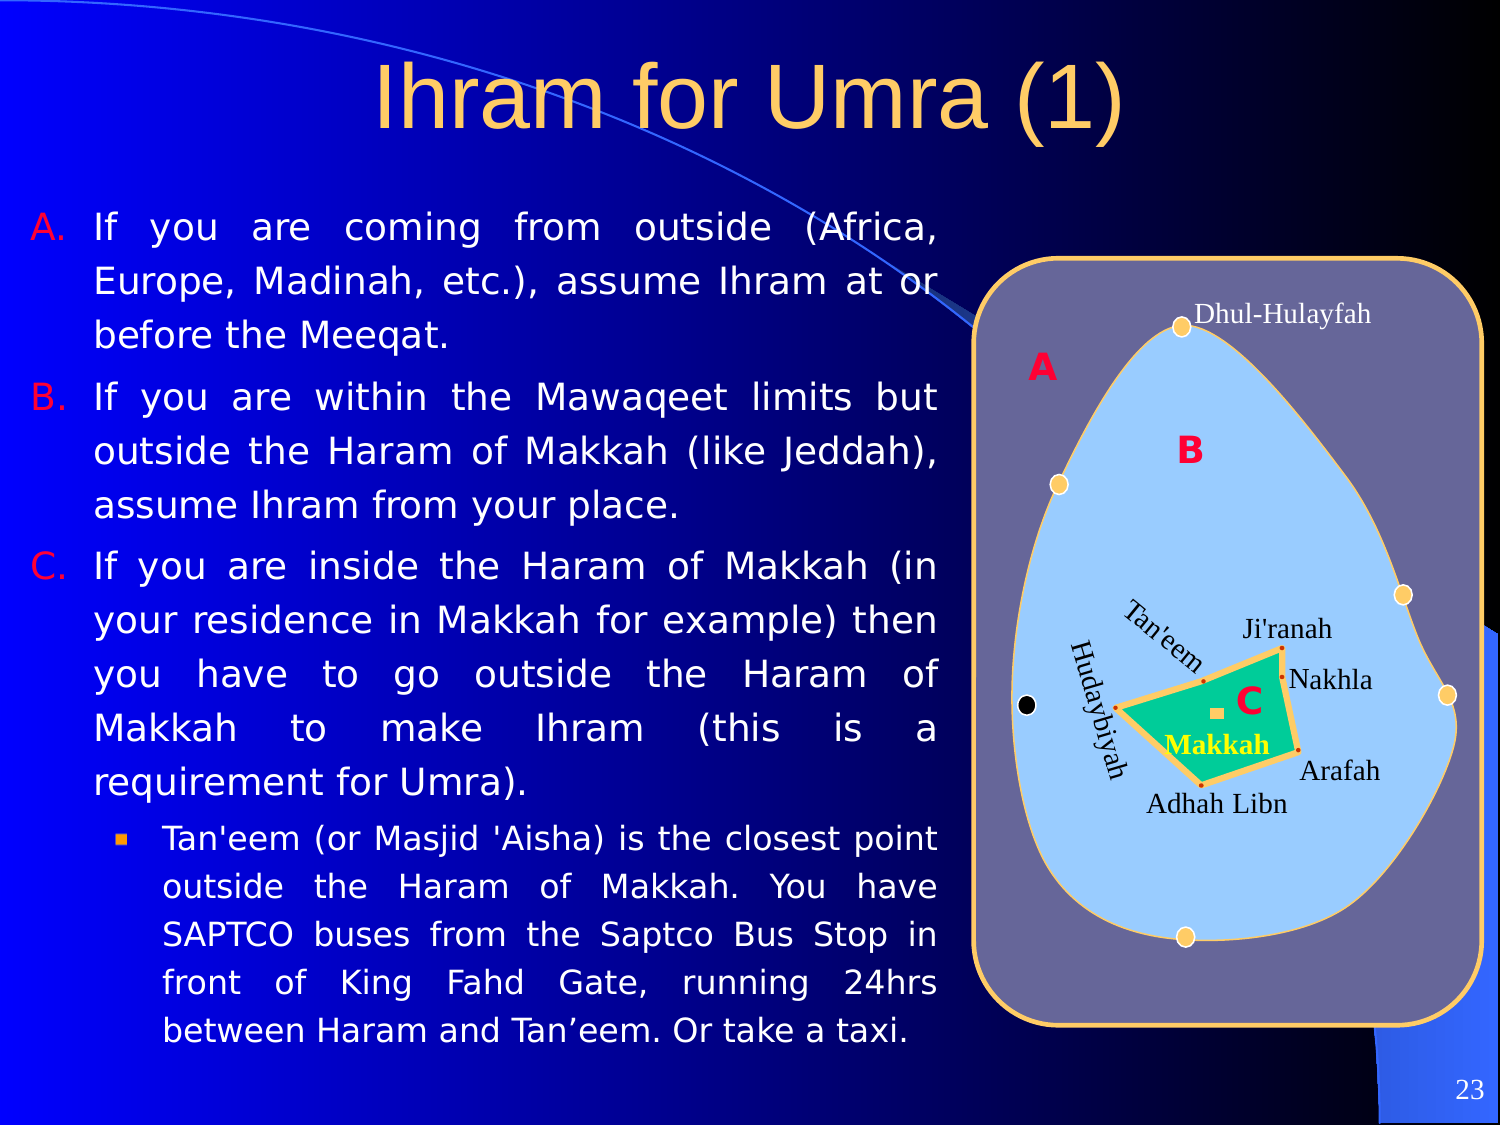

# Ihram for Umra (1)
If you are coming from outside (Africa, Europe, Madinah, etc.), assume Ihram at or before the Meeqat.
If you are within the Mawaqeet limits but outside the Haram of Makkah (like Jeddah), assume Ihram from your place.
If you are inside the Haram of Makkah (in your residence in Makkah for example) then you have to go outside the Haram of Makkah to make Ihram (this is a requirement for Umra).
Tan'eem (or Masjid 'Aisha) is the closest point outside the Haram of Makkah. You have SAPTCO buses from the Saptco Bus Stop in front of King Fahd Gate, running 24hrs between Haram and Tan’eem. Or take a taxi.

Dhul-Hulayfah

A
B

Ji'ranah
Tan'eem

Nakhla
C

Hudaybiyah

Makkah
Arafah

Adhah Libn

23